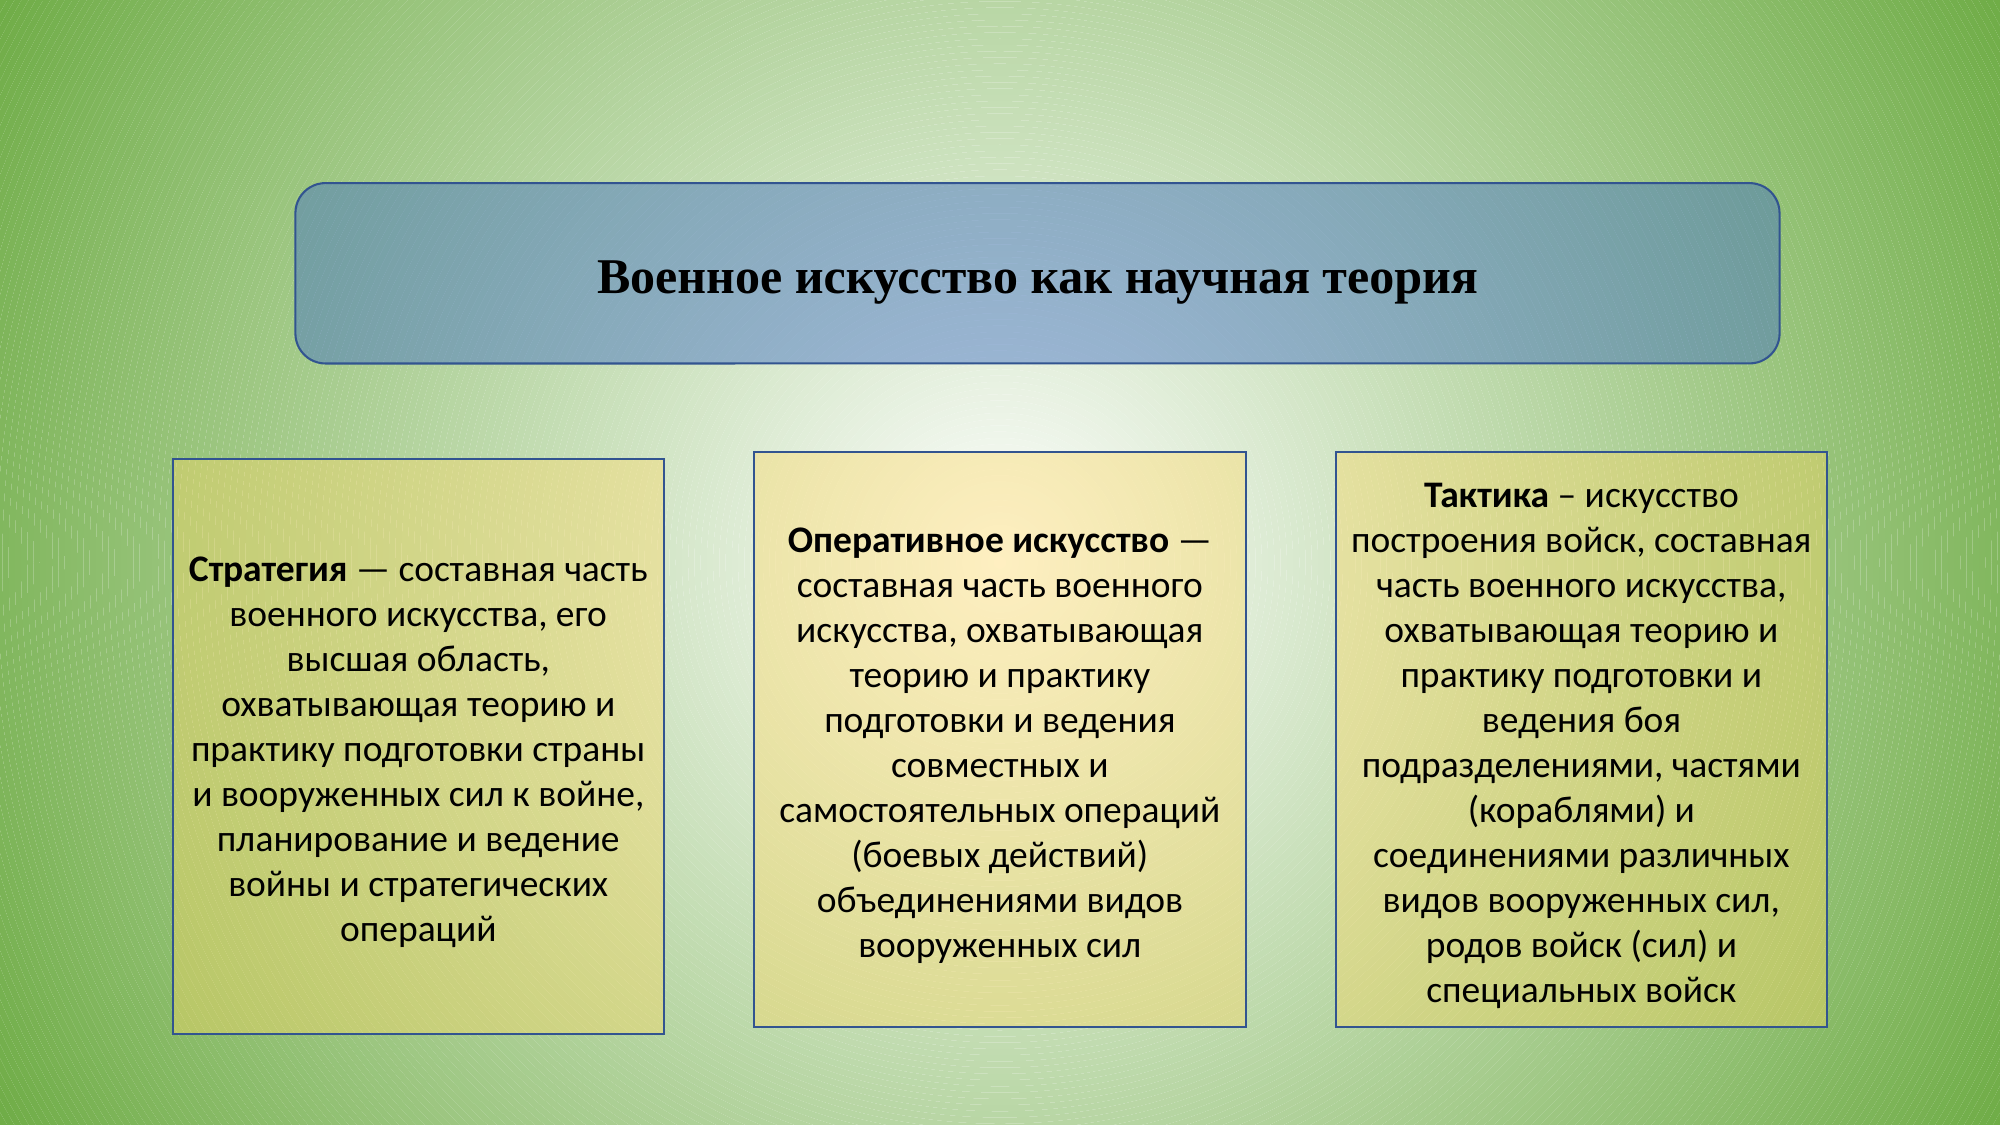

Военное искусство как научная теория
Тактика – искусство построения войск, составная часть военного искусства, охватывающая теорию и практику подготовки и ведения боя подразделениями, частями (кораблями) и соединениями различных видов вооруженных сил, родов войск (сил) и специальных войск
Оперативное искусство — составная часть военного искусства, охватывающая теорию и практику подготовки и ведения совместных и самостоятельных операций (боевых действий) объединениями видов вооруженных сил
Стратегия — составная часть военного искусства, его высшая область, охватывающая теорию и практику подготовки страны и вооруженных сил к войне, планирование и ведение войны и стратегических операций